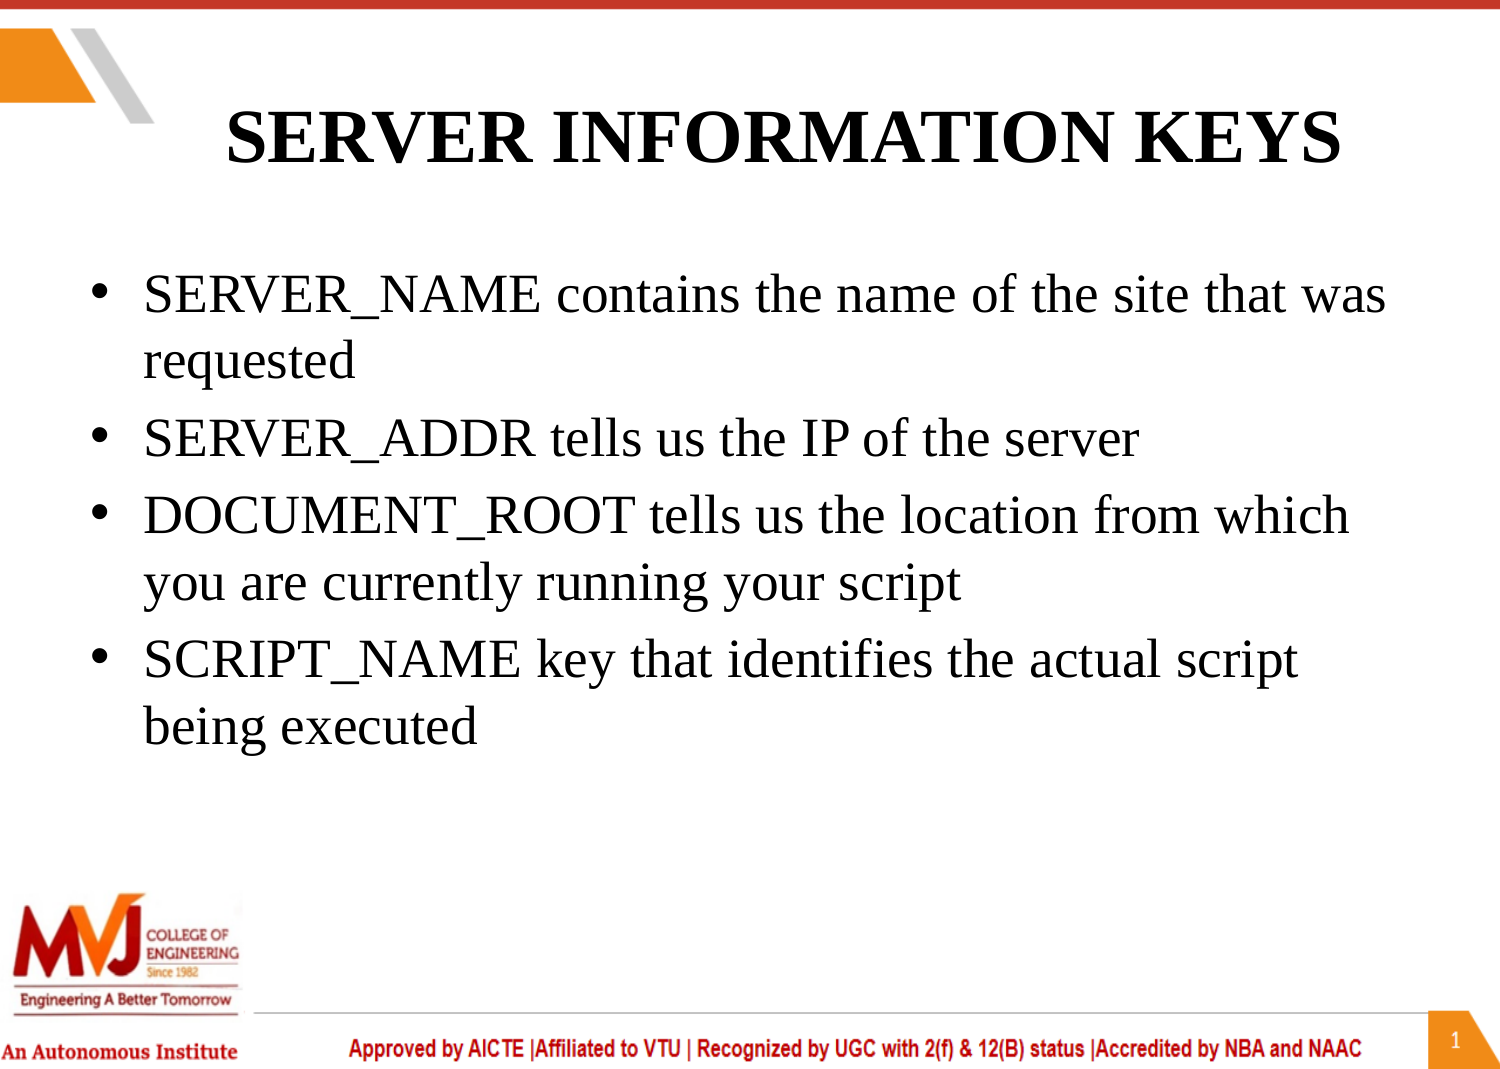

# SERVER INFORMATION KEYS
SERVER_NAME contains the name of the site that was requested
SERVER_ADDR tells us the IP of the server
DOCUMENT_ROOT tells us the location from which you are currently running your script
SCRIPT_NAME key that identifies the actual script being executed